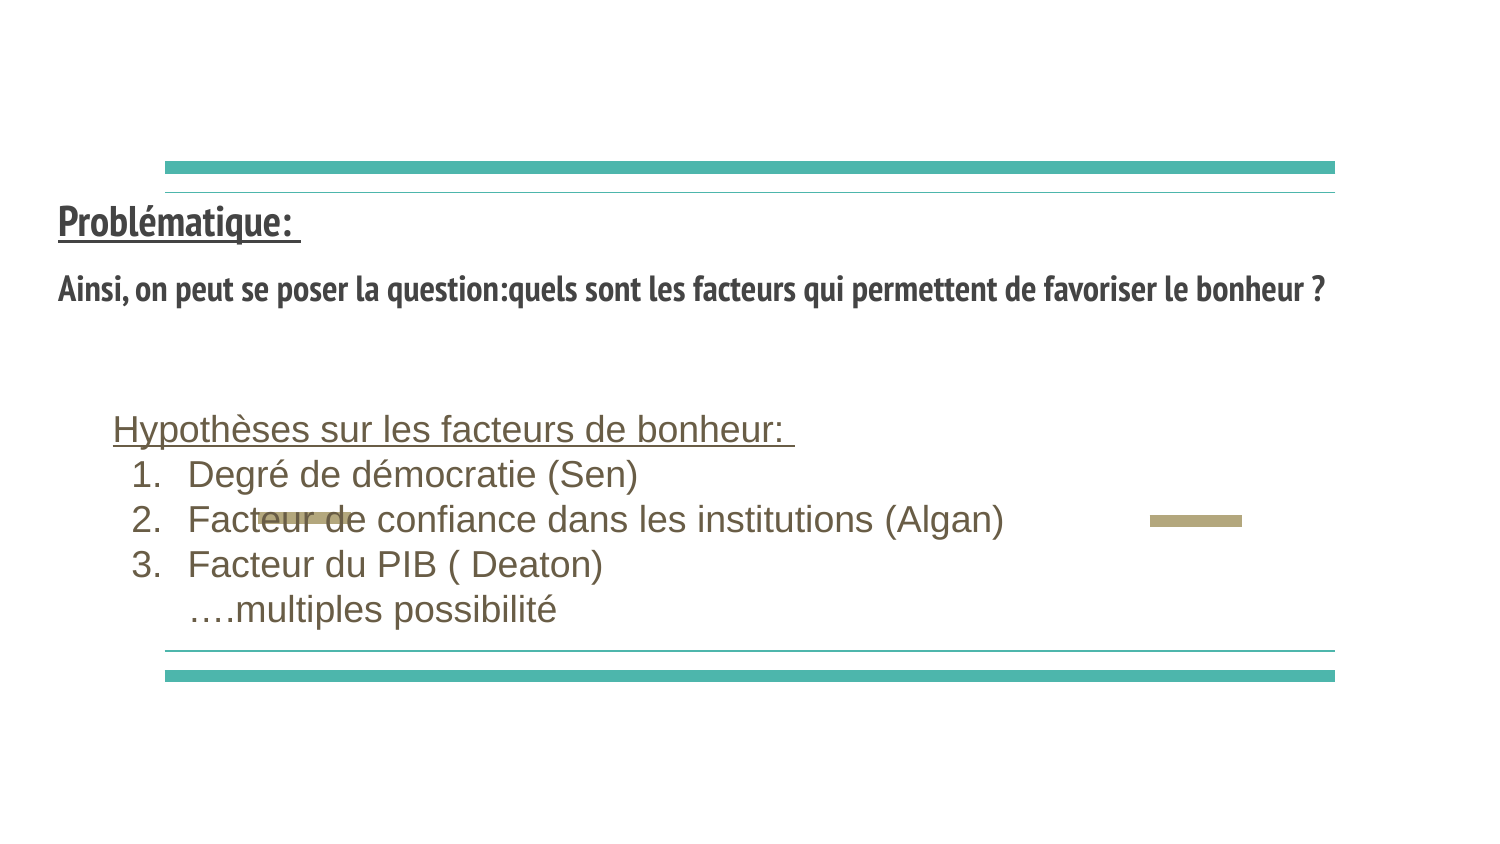

# Problématique:

Ainsi, on peut se poser la question:quels sont les facteurs qui permettent de favoriser le bonheur ?

Hypothèses sur les facteurs de bonheur:
Degré de démocratie (Sen)
Facteur de confiance dans les institutions (Algan)
Facteur du PIB ( Deaton)
….multiples possibilité